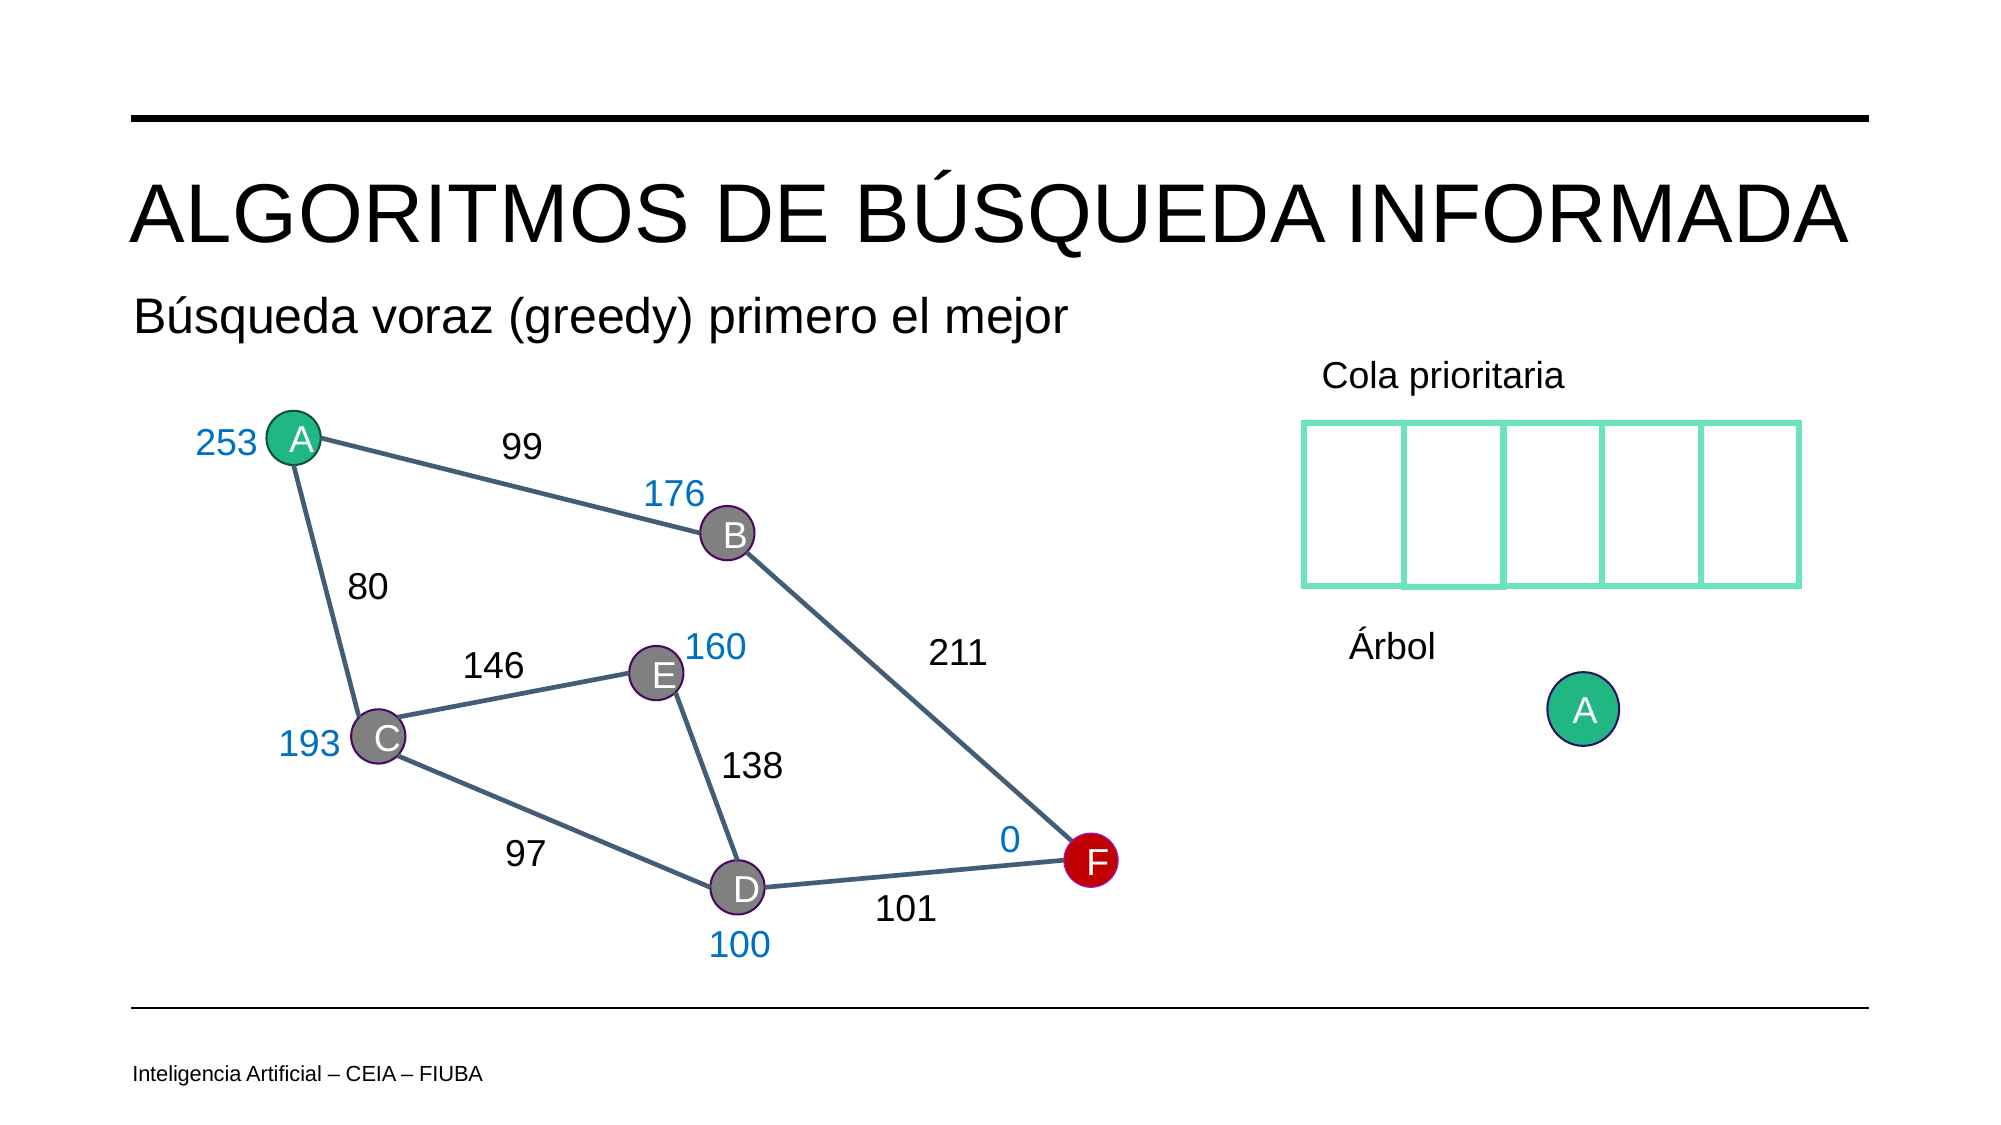

# Algoritmos de Búsqueda Informada
Búsqueda voraz (greedy) primero el mejor
Cola prioritaria
253
A
99

176
B
80
Árbol
160
211
146
E
A
C
193
138
0
97
F
D
101
100
Inteligencia Artificial – CEIA – FIUBA